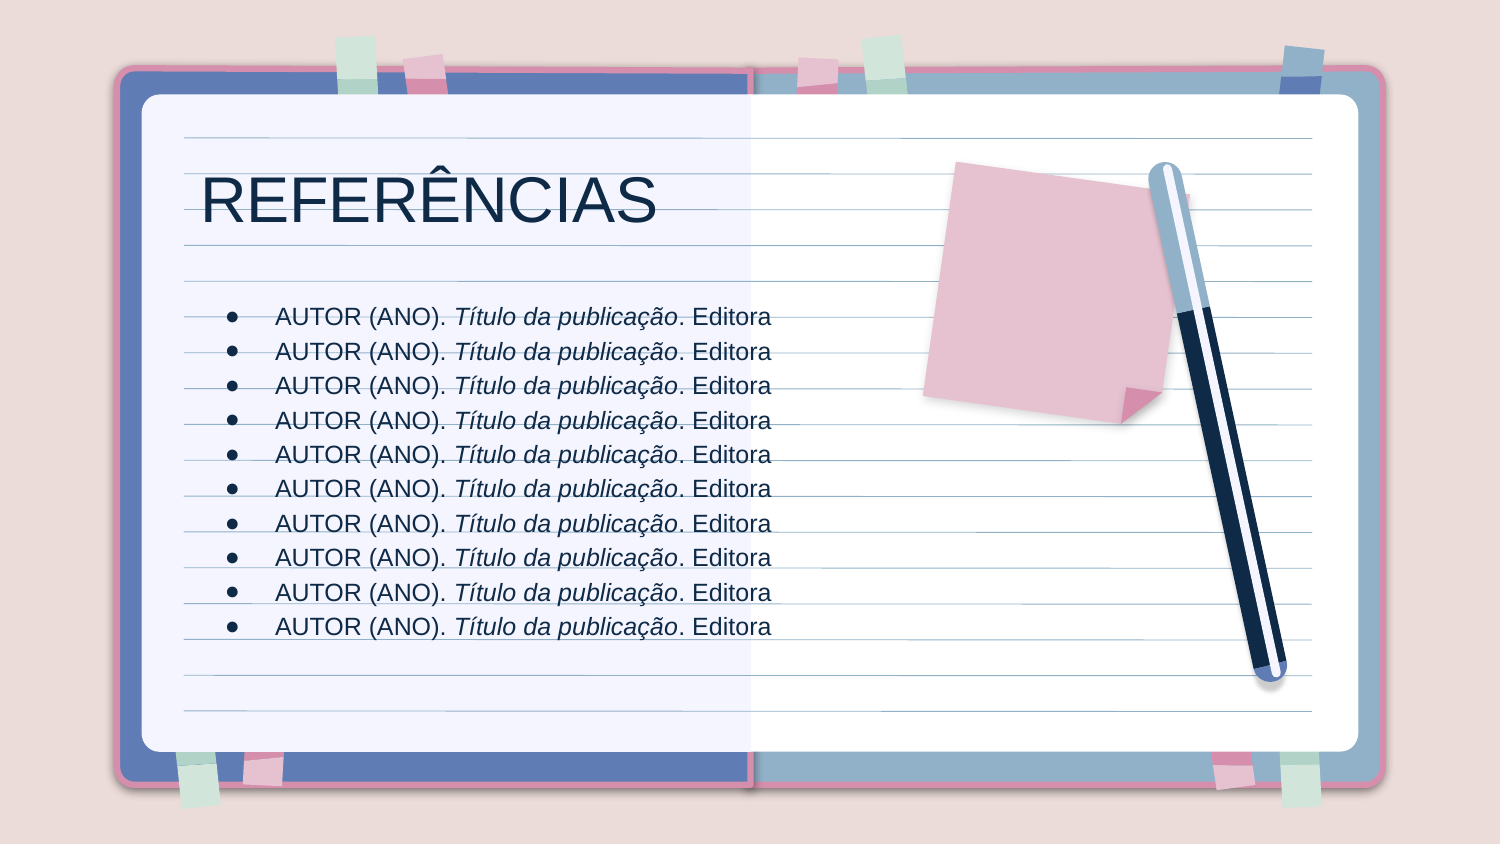

# REFERÊNCIAS

AUTOR (ANO). Título da publicação. Editora
AUTOR (ANO). Título da publicação. Editora
AUTOR (ANO). Título da publicação. Editora
AUTOR (ANO). Título da publicação. Editora
AUTOR (ANO). Título da publicação. Editora
AUTOR (ANO). Título da publicação. Editora
AUTOR (ANO). Título da publicação. Editora
AUTOR (ANO). Título da publicação. Editora
AUTOR (ANO). Título da publicação. Editora
AUTOR (ANO). Título da publicação. Editora